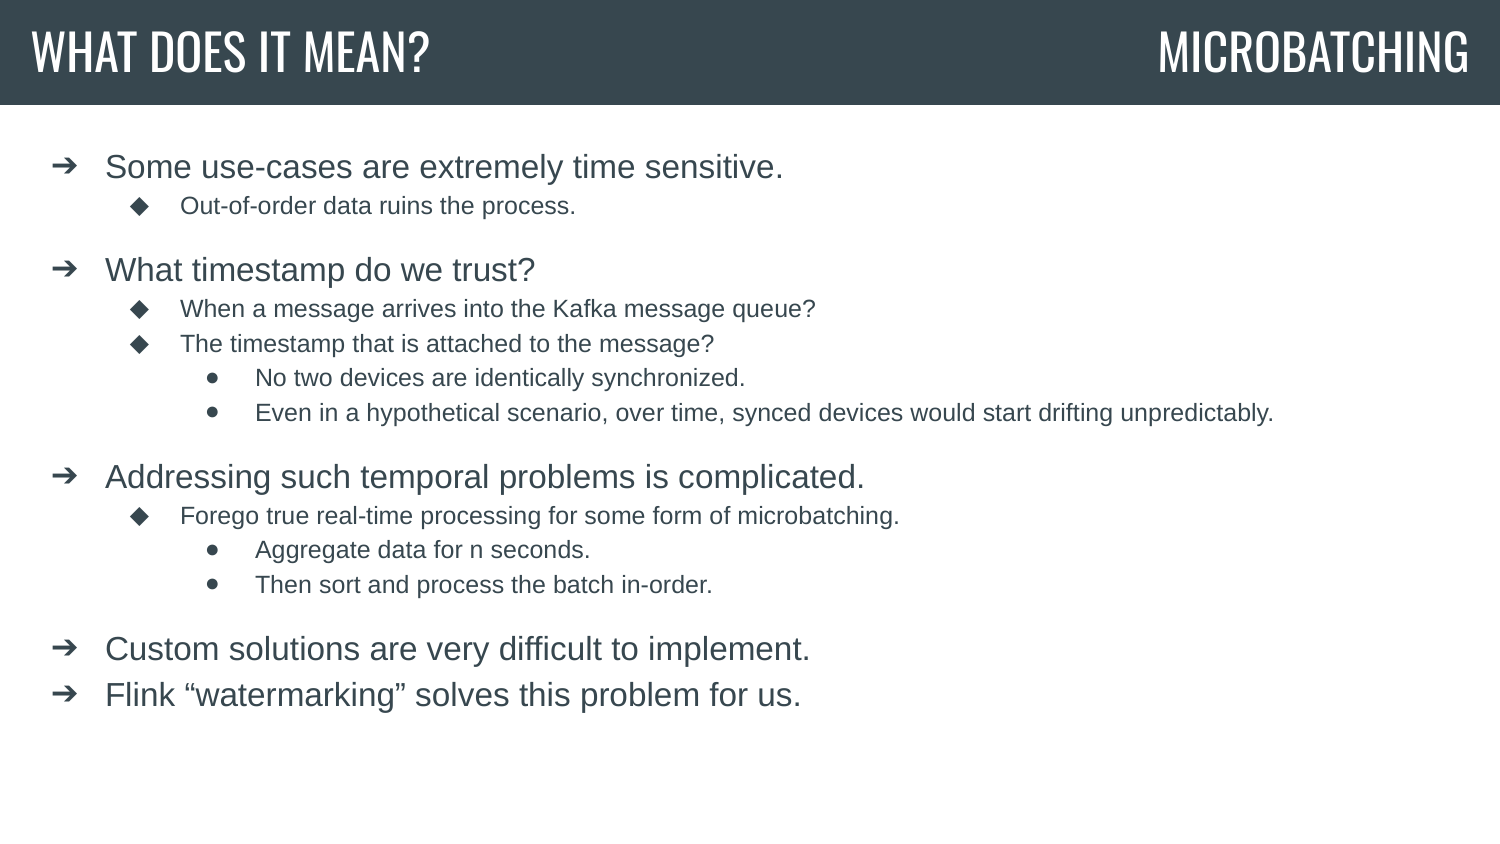

WHAT DOES IT MEAN?
MICROBATCHING
Some use-cases are extremely time sensitive.
Out-of-order data ruins the process.

What timestamp do we trust?
When a message arrives into the Kafka message queue?
The timestamp that is attached to the message?
No two devices are identically synchronized.
Even in a hypothetical scenario, over time, synced devices would start drifting unpredictably.

Addressing such temporal problems is complicated.
Forego true real-time processing for some form of microbatching.
Aggregate data for n seconds.
Then sort and process the batch in-order.

Custom solutions are very difficult to implement.
Flink “watermarking” solves this problem for us.